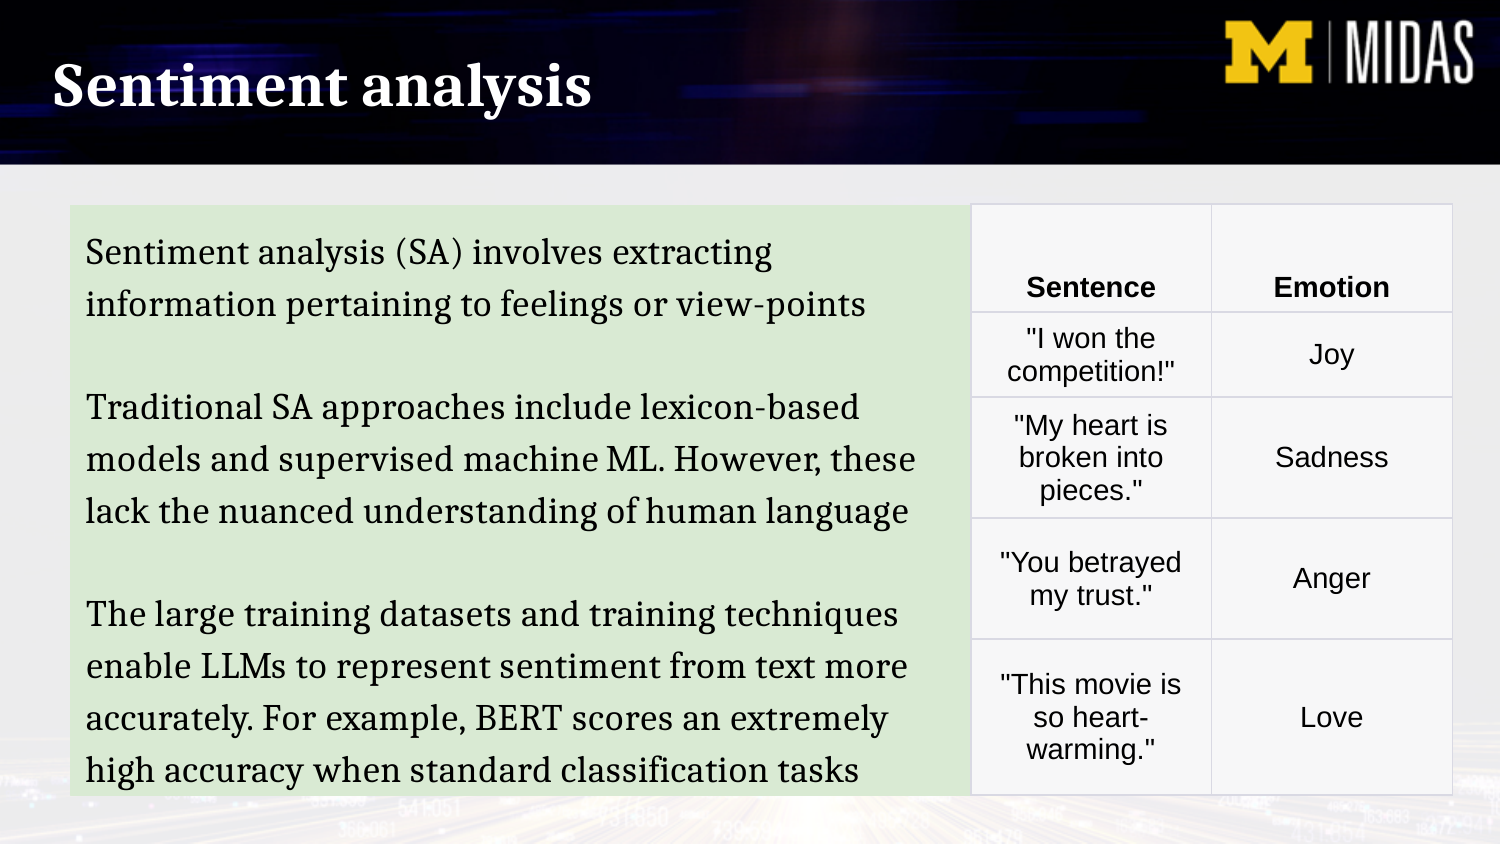

Sentiment analysis
| Sentence | Emotion |
| --- | --- |
| "I won the competition!" | Joy |
| "My heart is broken into pieces." | Sadness |
| "You betrayed my trust." | Anger |
| "This movie is so heart-warming." | Love |

Sentiment analysis (SA) involves extracting information pertaining to feelings or view-points

Traditional SA approaches include lexicon-based models and supervised machine ML. However, these lack the nuanced understanding of human language

The large training datasets and training techniques enable LLMs to represent sentiment from text more accurately. For example, BERT scores an extremely high accuracy when standard classification tasks